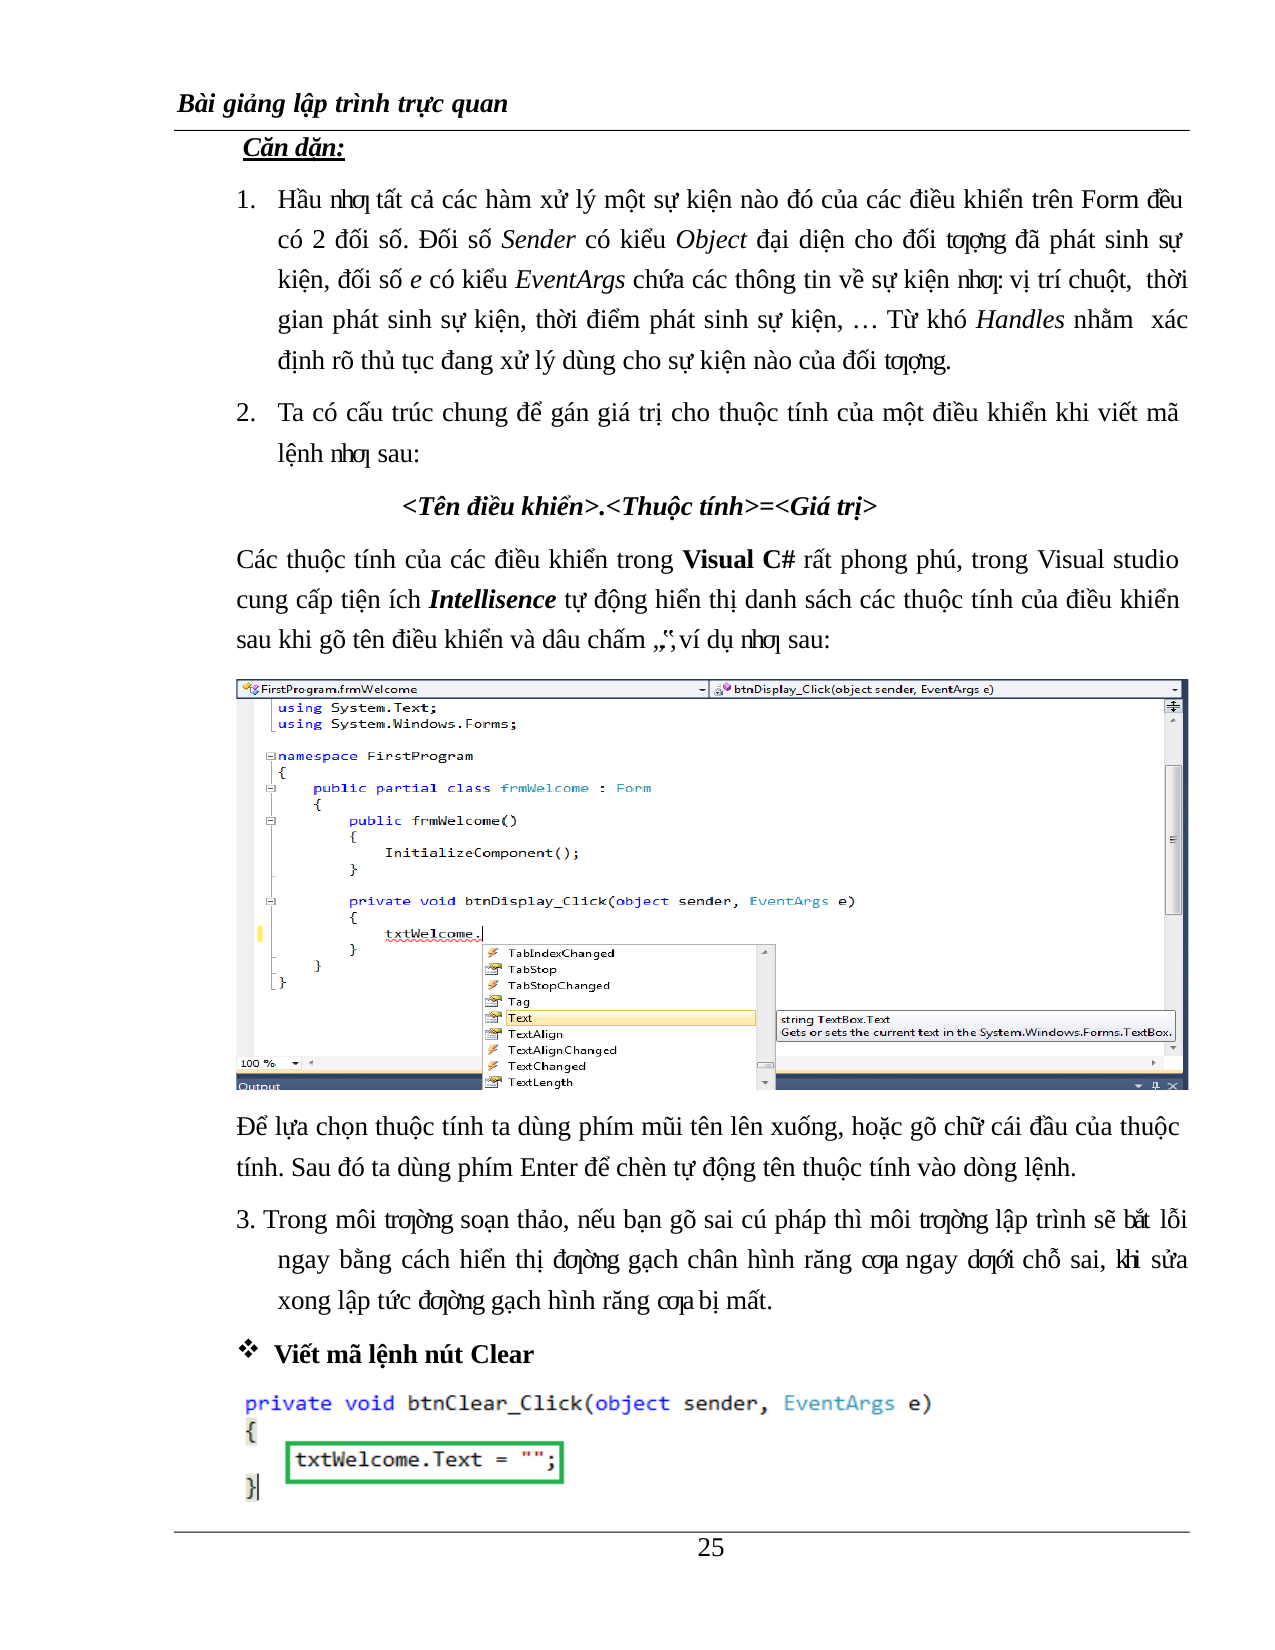

Bài giảng lập trình trực quan  Căn dặn:
Hầu nhƣ tất cả các hàm xử lý một sự kiện nào đó của các điều khiển trên Form đều  có 2 đối số. Đối số Sender có kiểu Object đại diện cho đối tƣợng đã phát sinh sự  kiện, đối số e có kiểu EventArgs chứa các thông tin về sự kiện nhƣ: vị trí chuột,  thời gian phát sinh sự kiện, thời điểm phát sinh sự kiện, … Từ khó Handles nhằm  xác định rõ thủ tục đang xử lý dùng cho sự kiện nào của đối tƣợng.
Ta có cấu trúc chung để gán giá trị cho thuộc tính của một điều khiển khi viết mã  lệnh nhƣ sau:
<Tên điều khiển>.<Thuộc tính>=<Giá trị>
Các thuộc tính của các điều khiển trong Visual C# rất phong phú, trong Visual studio  cung cấp tiện ích Intellisence tự động hiển thị danh sách các thuộc tính của điều khiển  sau khi gõ tên điều khiển và dâu chấm „.‟, ví dụ nhƣ sau:

Để lựa chọn thuộc tính ta dùng phím mũi tên lên xuống, hoặc gõ chữ cái đầu của thuộc  tính. Sau đó ta dùng phím Enter để chèn tự động tên thuộc tính vào dòng lệnh.
3. Trong môi trƣờng soạn thảo, nếu bạn gõ sai cú pháp thì môi trƣờng lập trình sẽ bắt  lỗi ngay bằng cách hiển thị đƣờng gạch chân hình răng cƣa ngay dƣới chỗ sai, khi  sửa xong lập tức đƣờng gạch hình răng cƣa bị mất.
Viết mã lệnh nút Clear

25